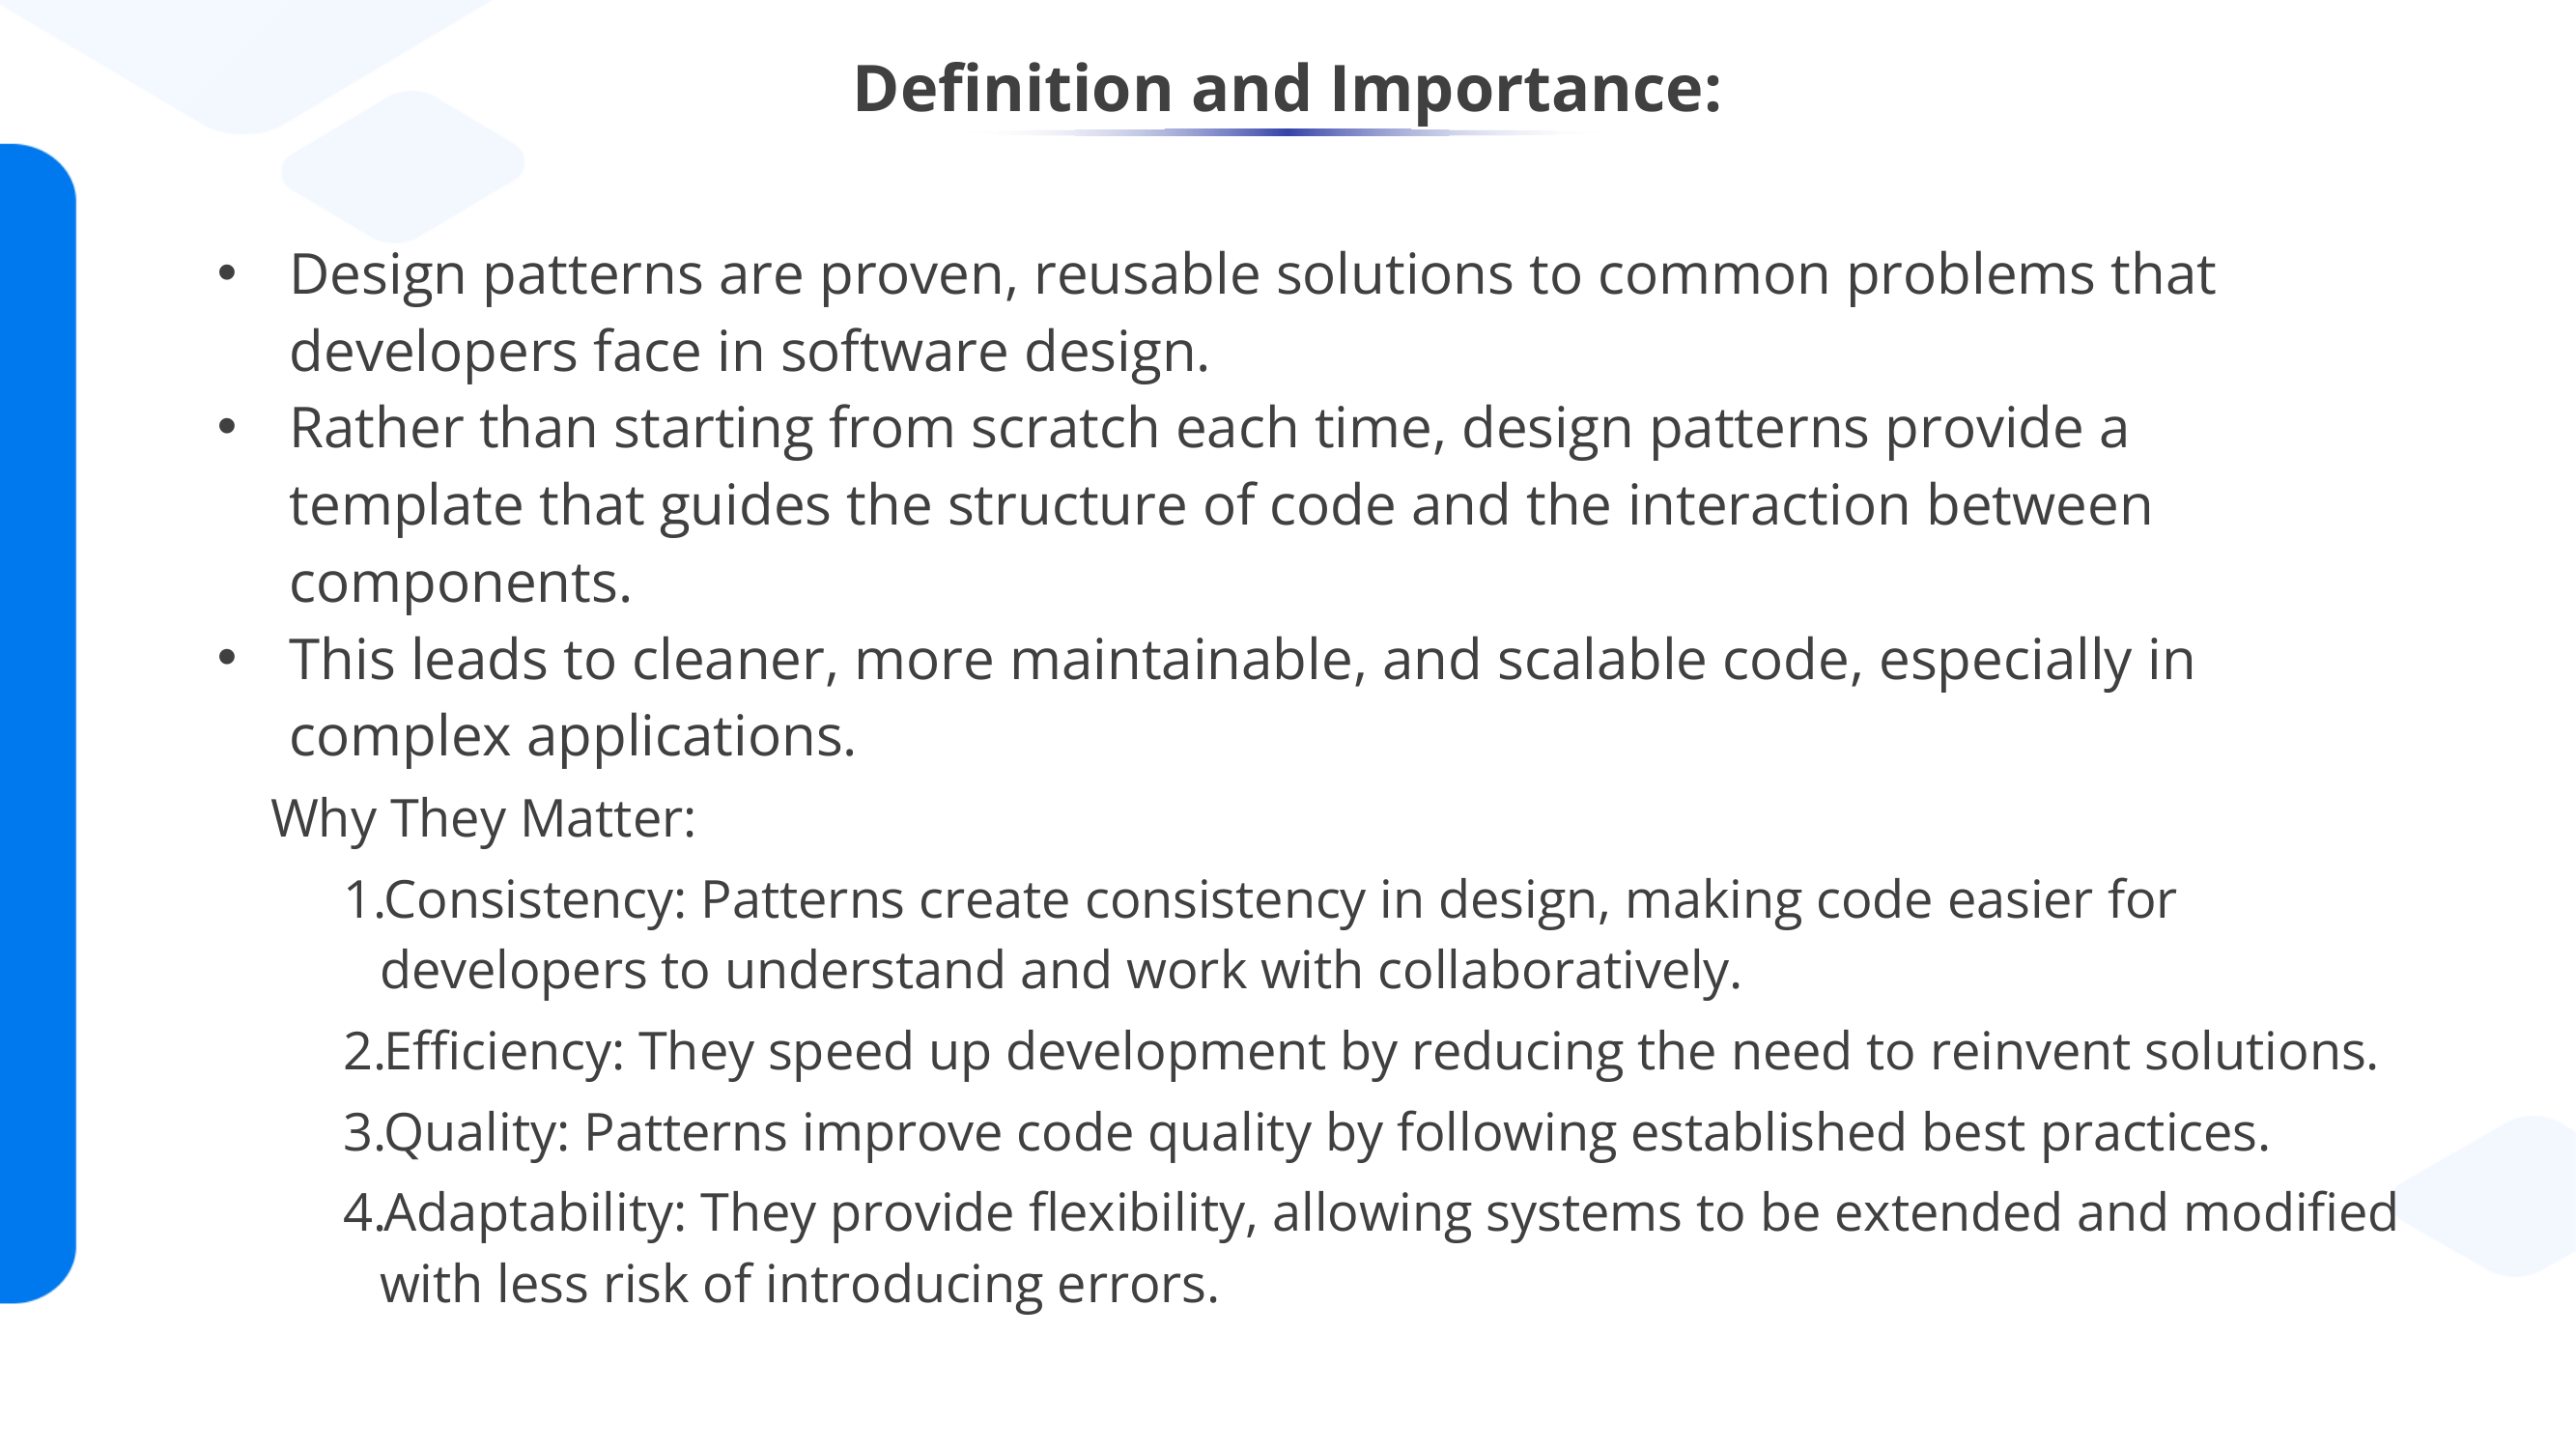

# Definition and Importance:

Design patterns are proven, reusable solutions to common problems that developers face in software design.
Rather than starting from scratch each time, design patterns provide a template that guides the structure of code and the interaction between components.
This leads to cleaner, more maintainable, and scalable code, especially in complex applications.
Why They Matter:
Consistency: Patterns create consistency in design, making code easier for developers to understand and work with collaboratively.
Efficiency: They speed up development by reducing the need to reinvent solutions.
Quality: Patterns improve code quality by following established best practices.
Adaptability: They provide flexibility, allowing systems to be extended and modified with less risk of introducing errors.